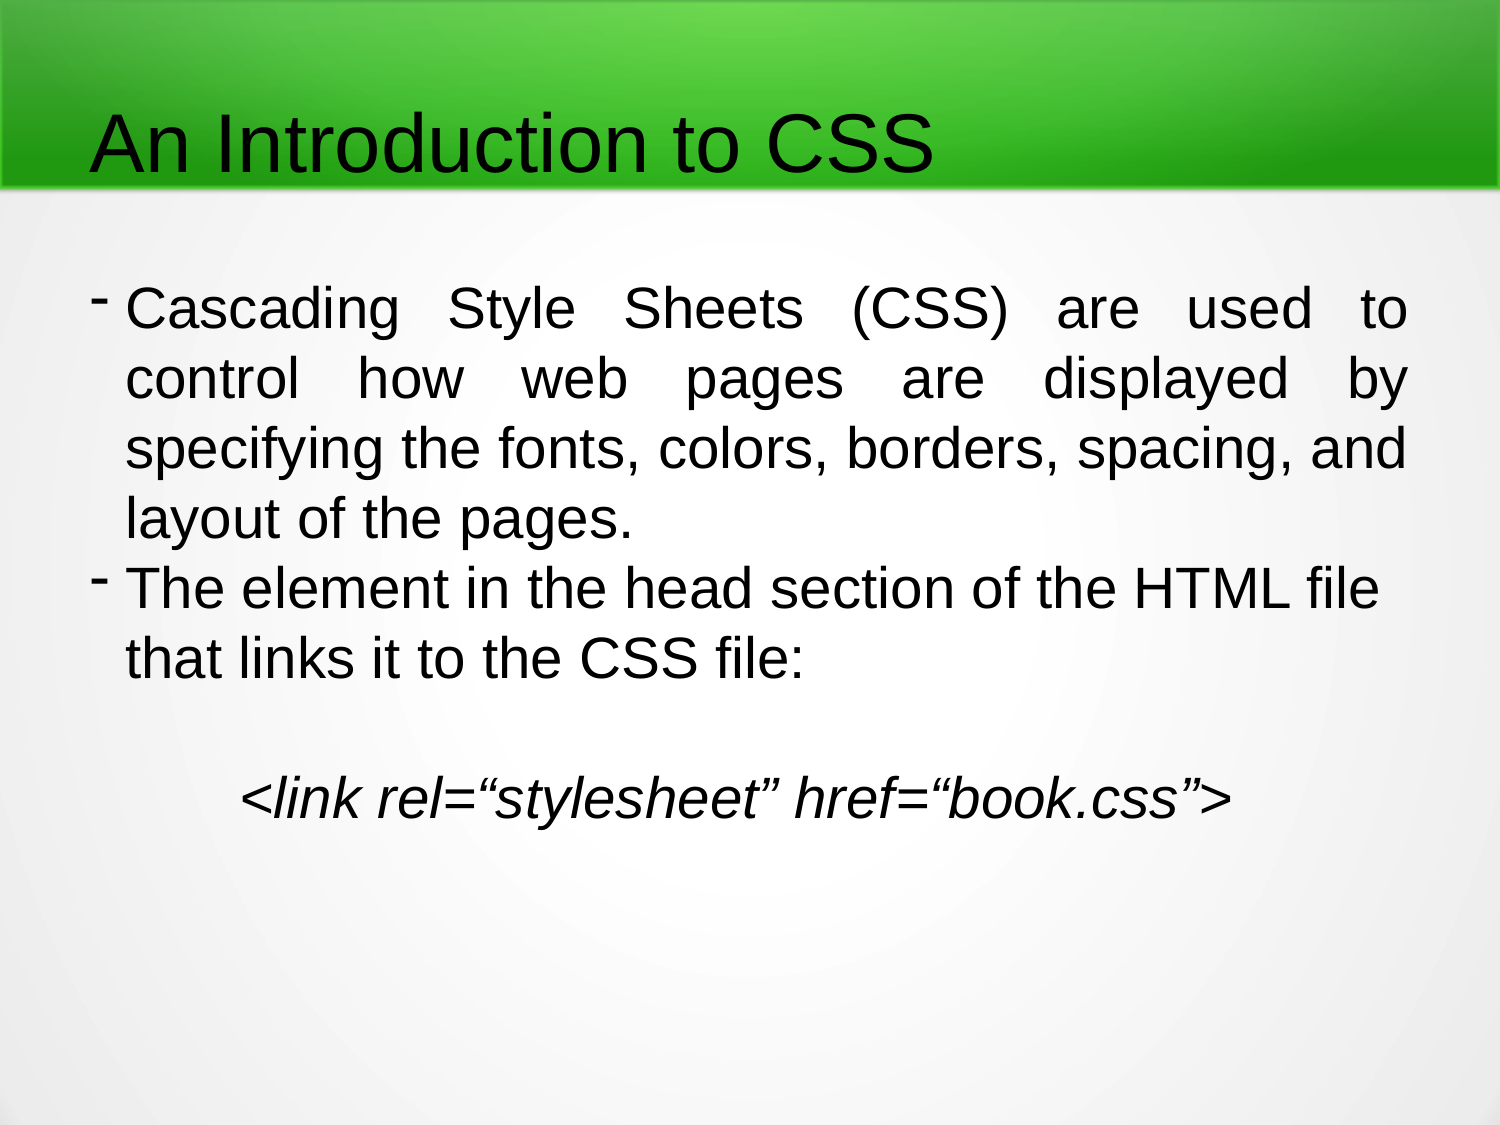

An Introduction to CSS
Cascading Style Sheets (CSS) are used to control how web pages are displayed by specifying the fonts, colors, borders, spacing, and layout of the pages.
The element in the head section of the HTML file that links it to the CSS file:

	<link rel=“stylesheet” href=“book.css”>